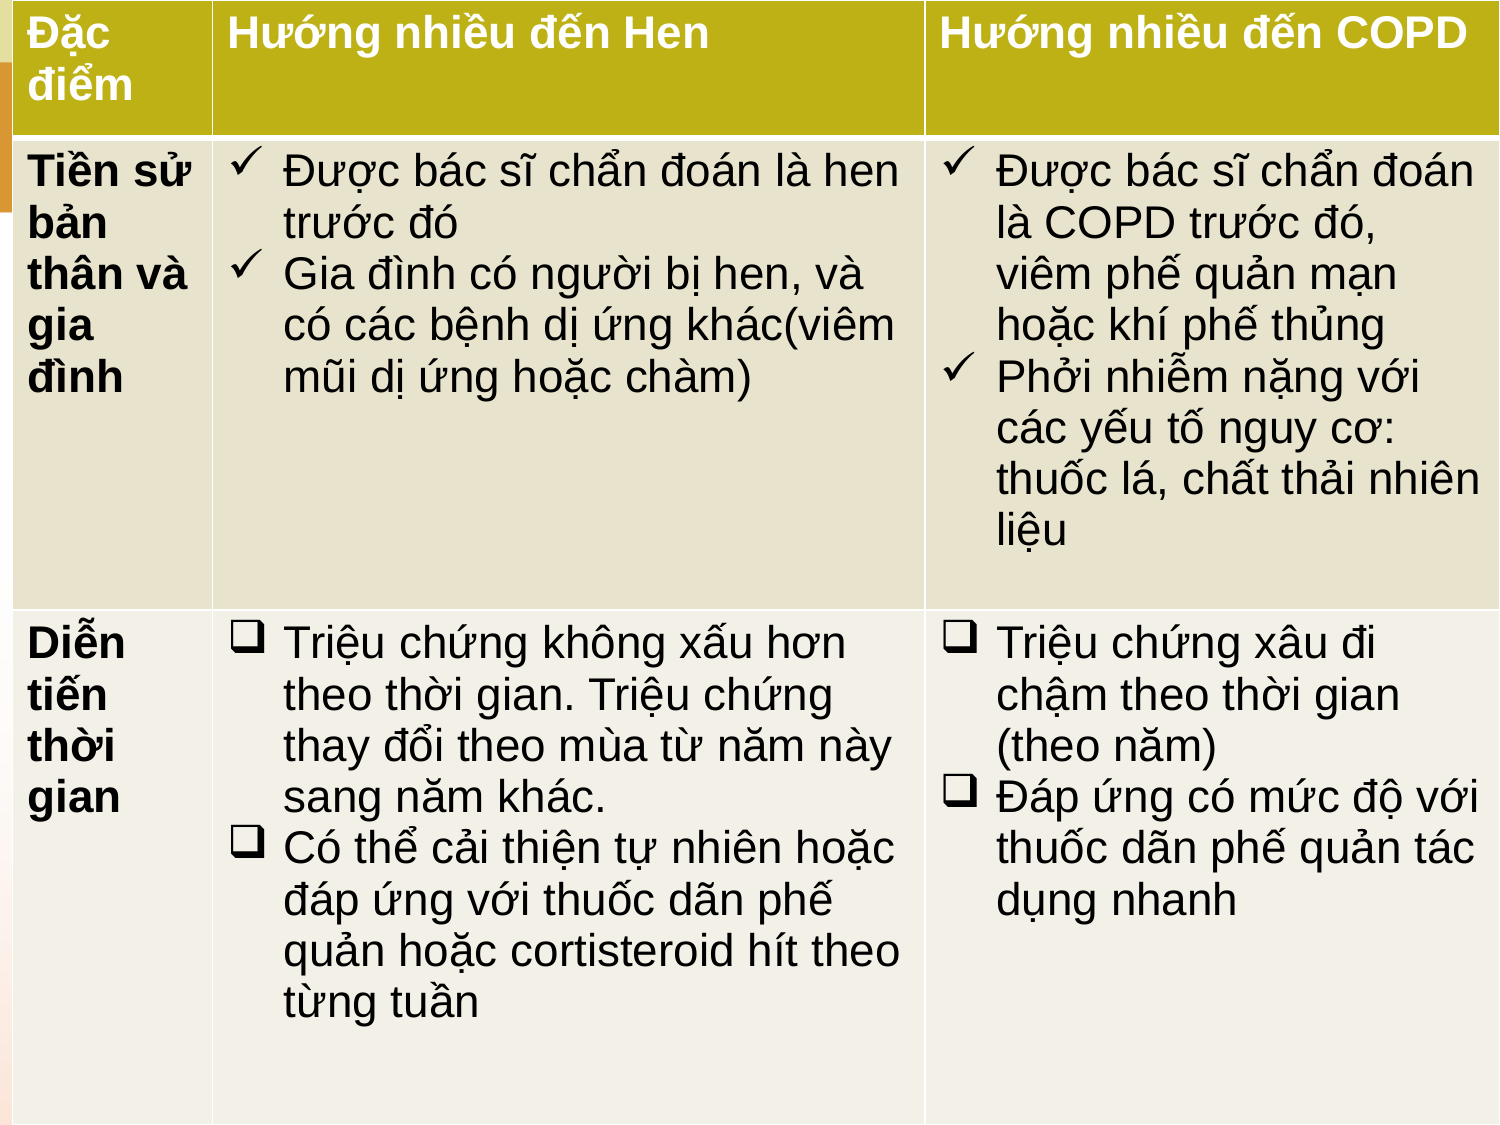

| Đặc điểm | Hướng nhiều đến Hen | Hướng nhiều đến COPD |
| --- | --- | --- |
| Tiền sử bản thân và gia đình | Được bác sĩ chẩn đoán là hen trước đó Gia đình có người bị hen, và có các bệnh dị ứng khác(viêm mũi dị ứng hoặc chàm) | Được bác sĩ chẩn đoán là COPD trước đó, viêm phế quản mạn hoặc khí phế thủng Phởi nhiễm nặng với các yếu tố nguy cơ: thuốc lá, chất thải nhiên liệu |
| Diễn tiến thời gian | Triệu chứng không xấu hơn theo thời gian. Triệu chứng thay đổi theo mùa từ năm này sang năm khác. Có thể cải thiện tự nhiên hoặc đáp ứng với thuốc dãn phế quản hoặc cortisteroid hít theo từng tuần | Triệu chứng xâu đi chậm theo thời gian (theo năm) Đáp ứng có mức độ với thuốc dãn phế quản tác dụng nhanh |